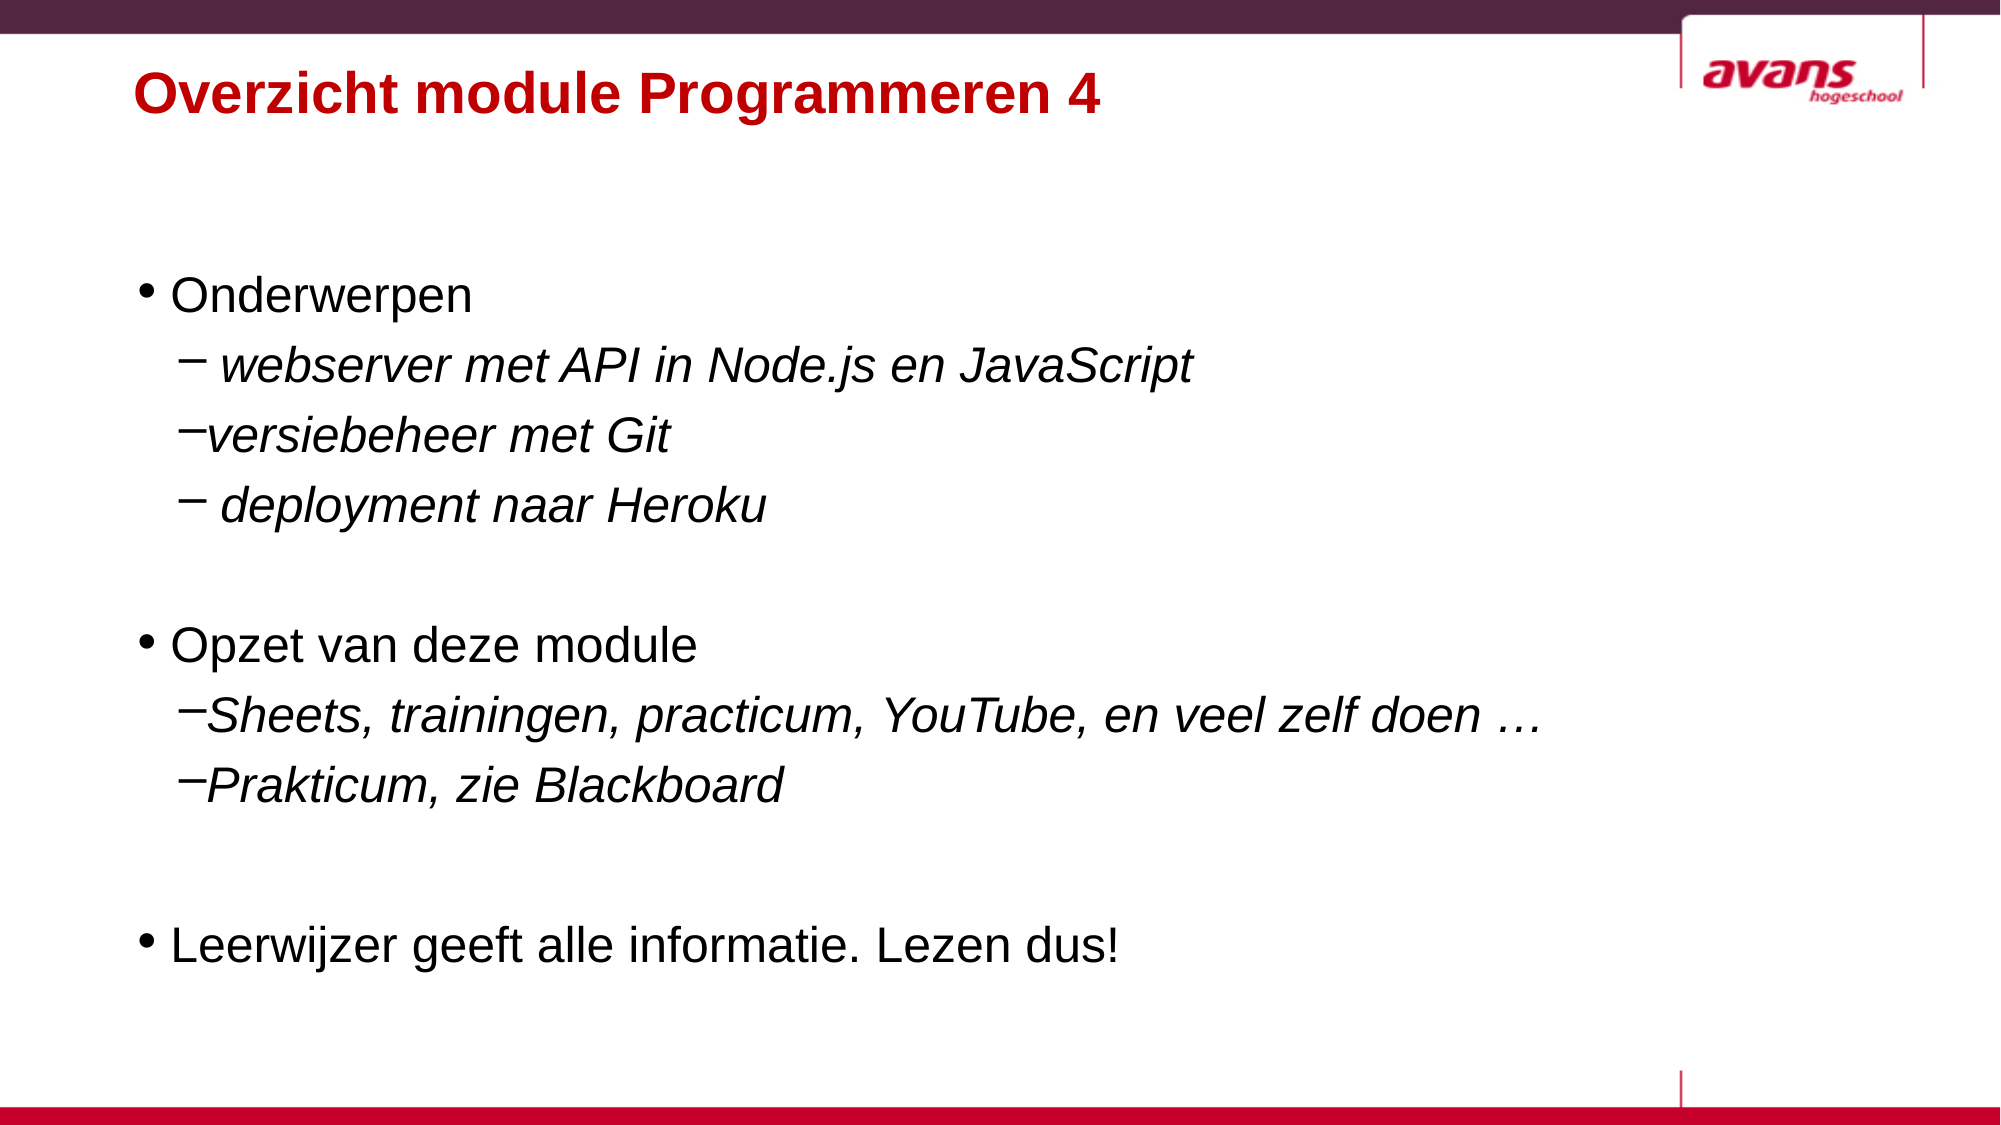

# Overzicht module Programmeren 4
Onderwerpen
 webserver met API in Node.js en JavaScript
versiebeheer met Git
 deployment naar Heroku

Opzet van deze module
Sheets, trainingen, practicum, YouTube, en veel zelf doen …
Prakticum, zie Blackboard

Leerwijzer geeft alle informatie. Lezen dus!